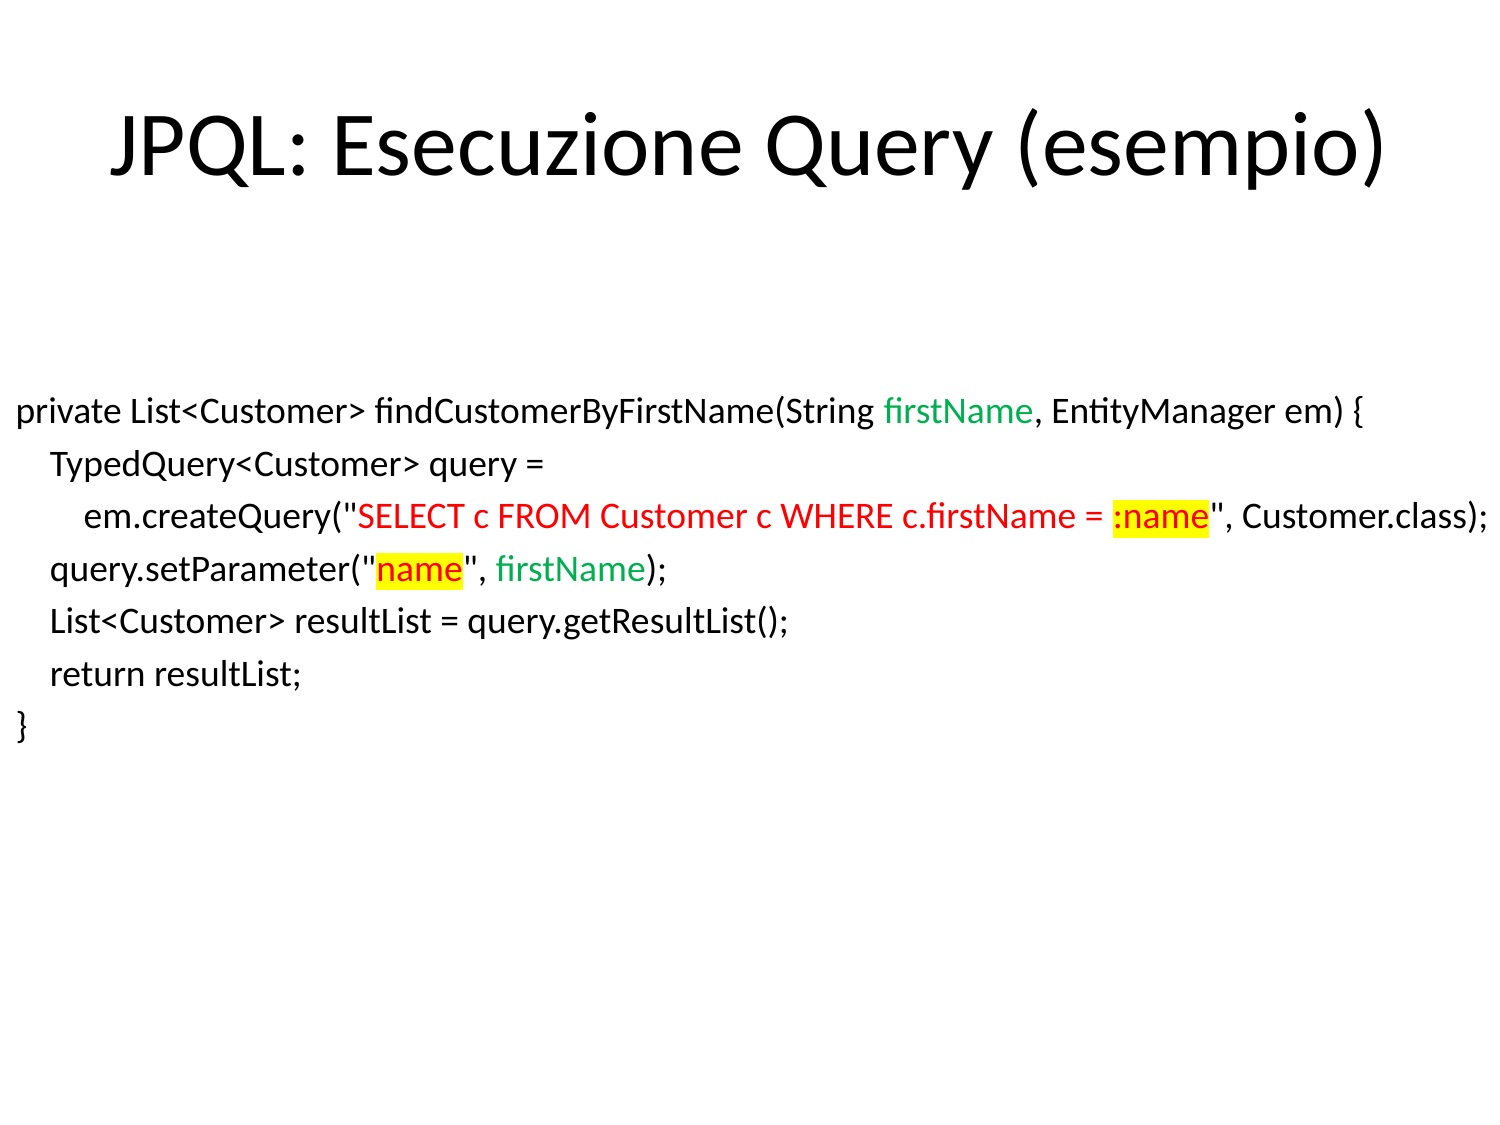

# JPQL: Esecuzione Query (esempio)

private List<Customer> findCustomerByFirstName(String firstName, EntityManager em) {
    TypedQuery<Customer> query =
        em.createQuery("SELECT c FROM Customer c WHERE c.firstName = :name", Customer.class);
    query.setParameter("name", firstName);
    List<Customer> resultList = query.getResultList();
    return resultList;
}